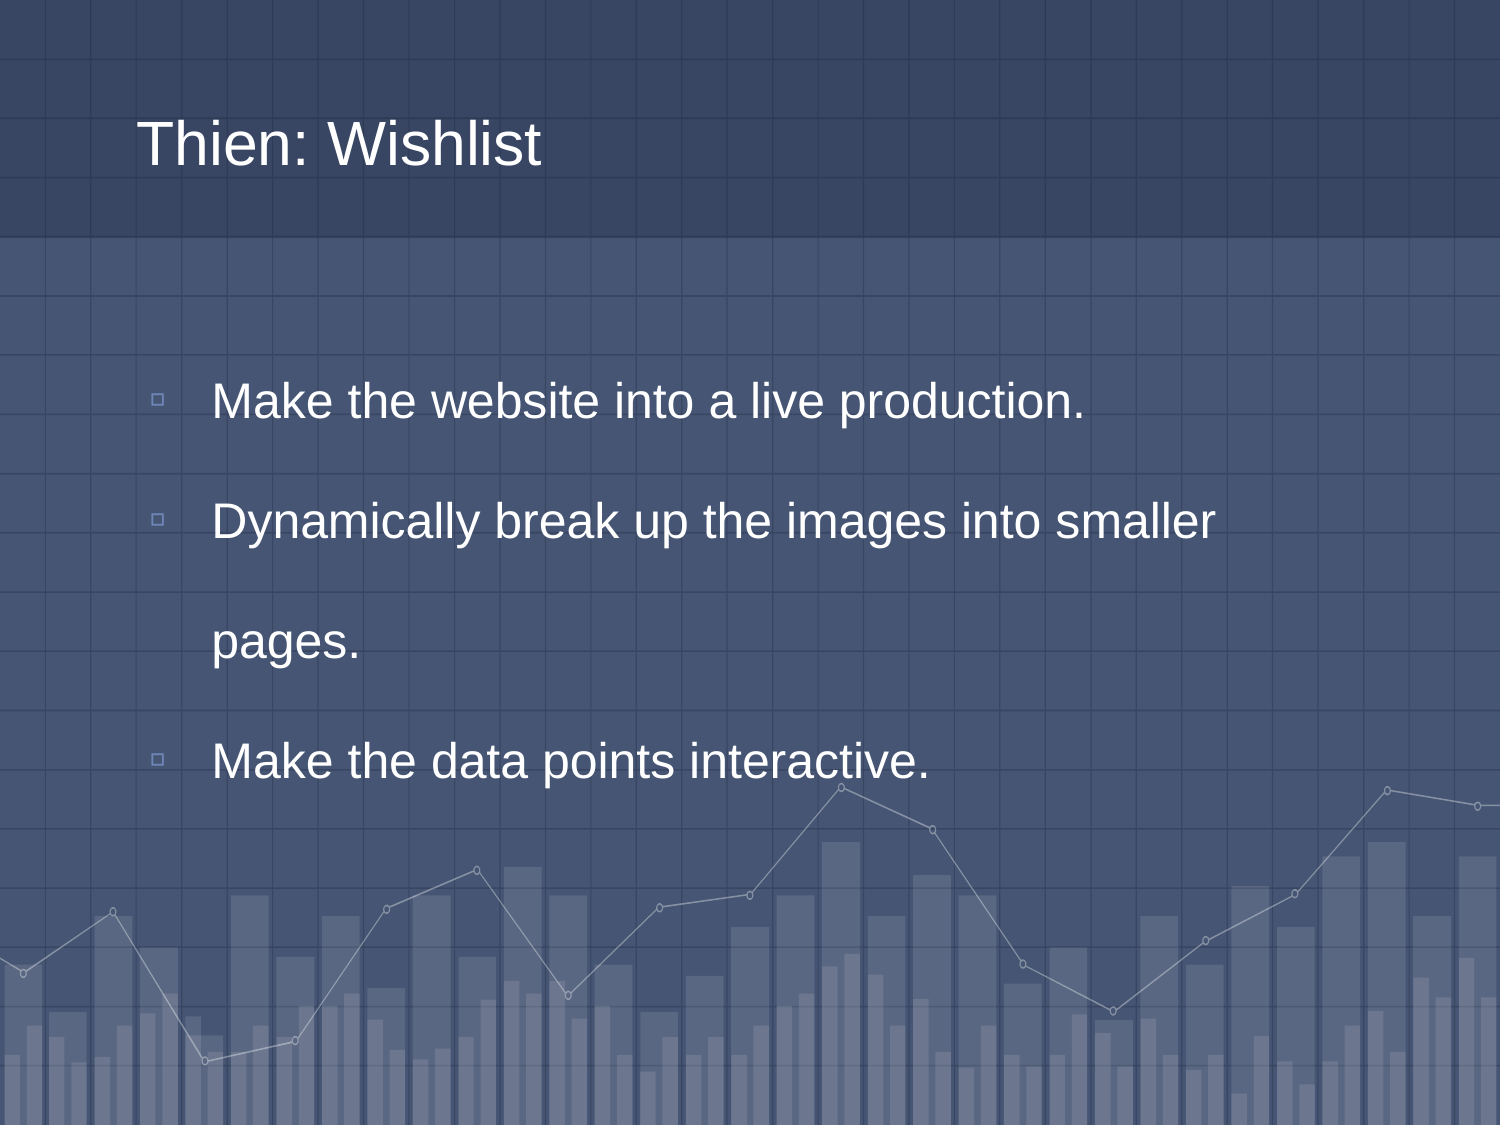

# Thien: Wishlist
Make the website into a live production.
Dynamically break up the images into smaller pages.
Make the data points interactive.